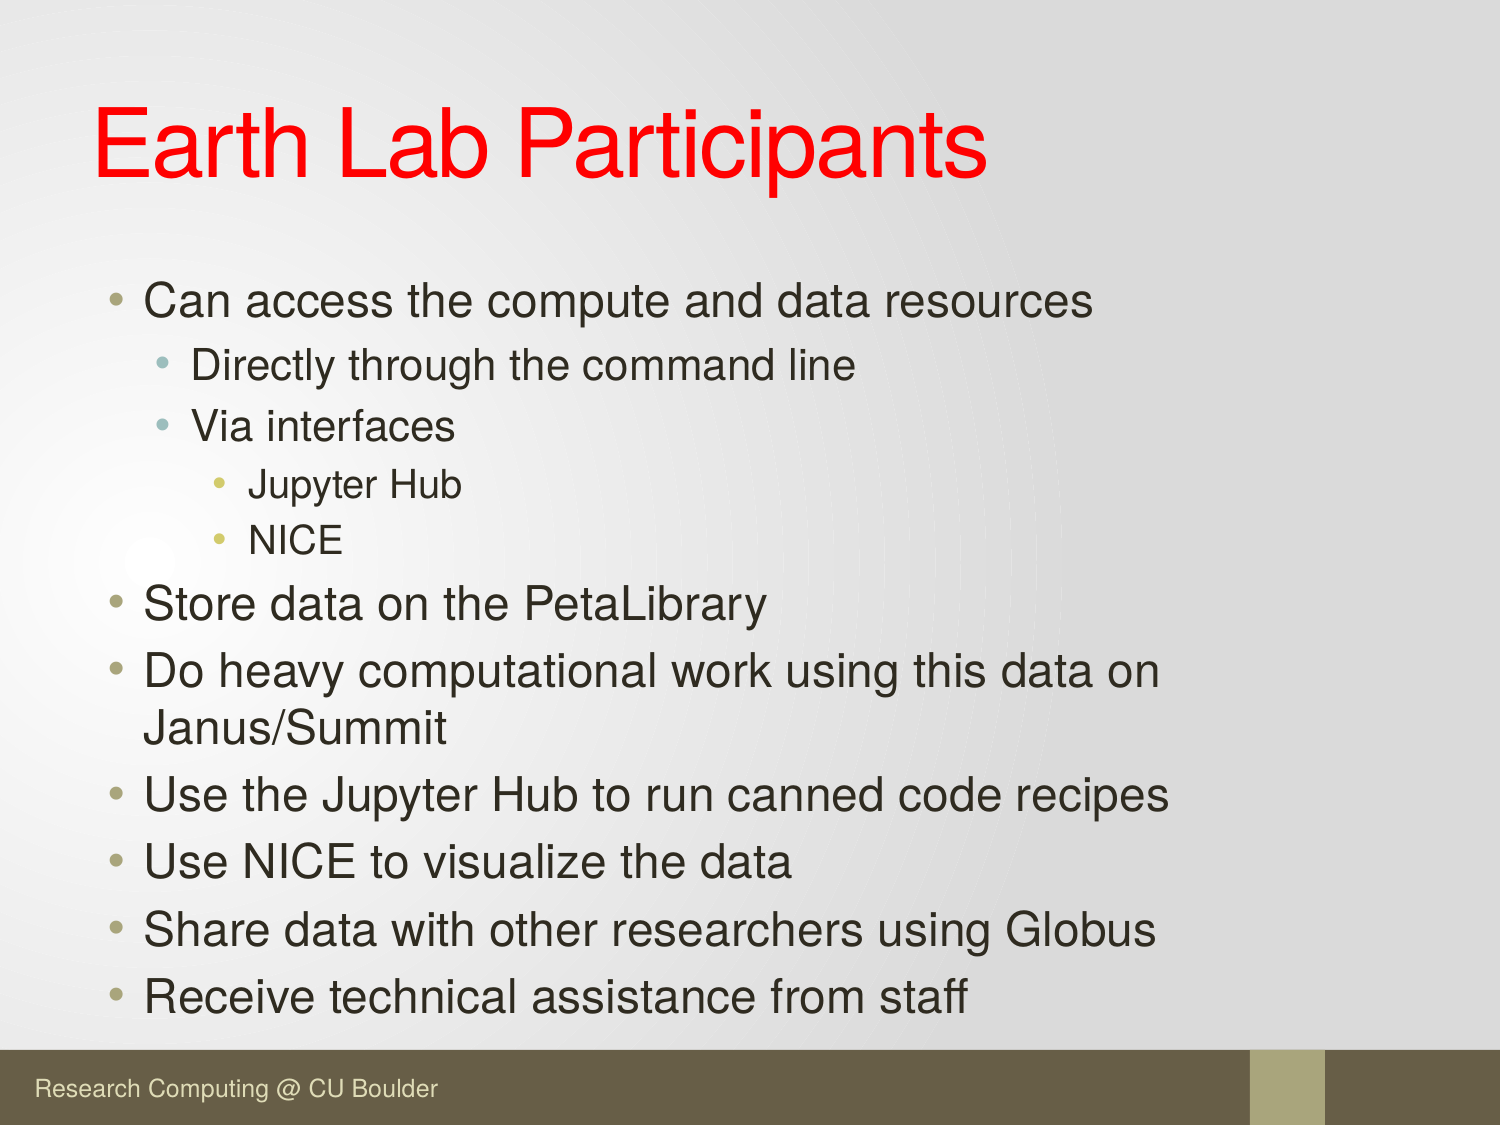

# Earth Lab Participants
Can access the compute and data resources
Directly through the command line
Via interfaces
Jupyter Hub
NICE
Store data on the PetaLibrary
Do heavy computational work using this data on Janus/Summit
Use the Jupyter Hub to run canned code recipes
Use NICE to visualize the data
Share data with other researchers using Globus
Receive technical assistance from staff